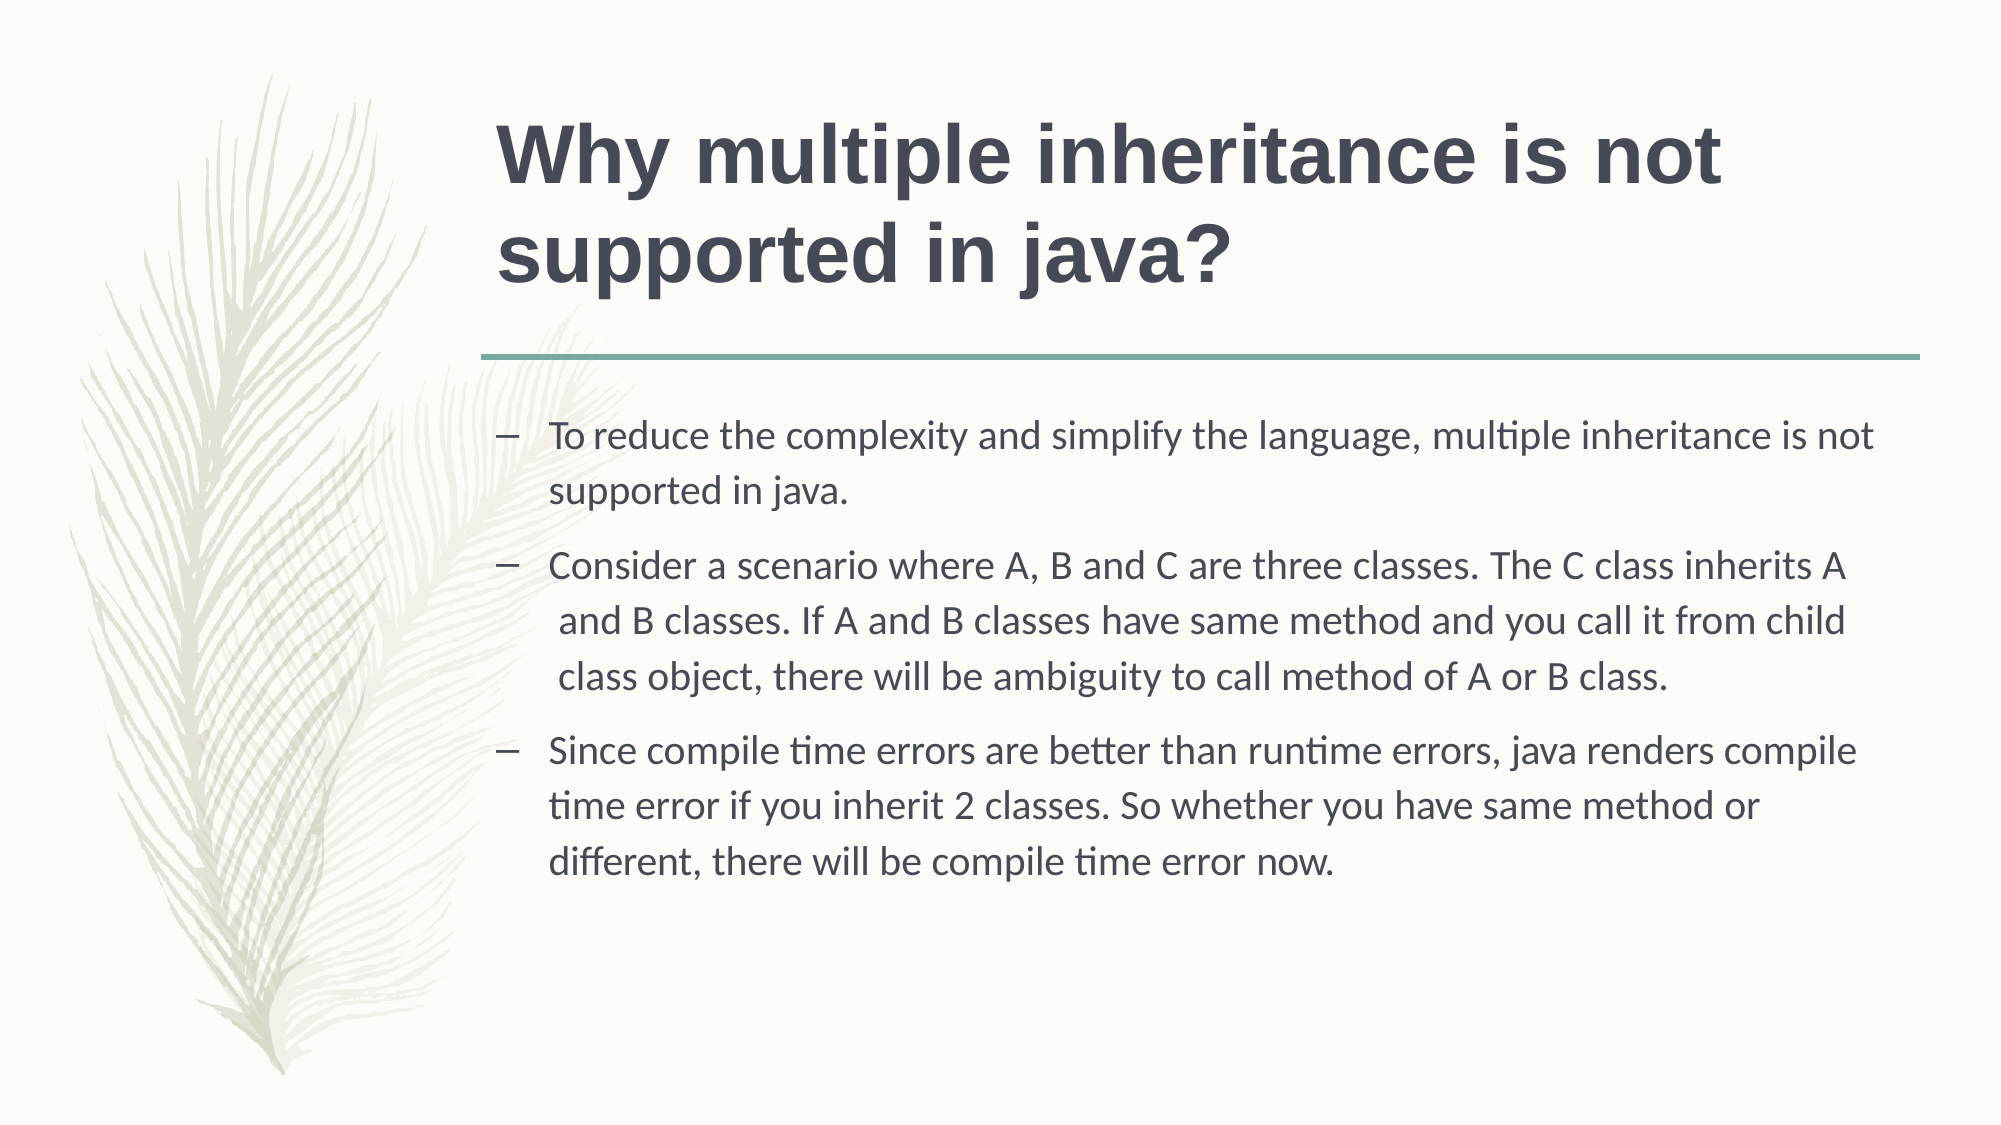

# Why multiple inheritance is not  supported in java?
To reduce the complexity and simplify the language, multiple inheritance is not  supported in java.
Consider a scenario where A, B and C are three classes. The C class inherits A  and B classes. If A and B classes have same method and you call it from child  class object, there will be ambiguity to call method of A or B class.
Since compile time errors are better than runtime errors, java renders compile  time error if you inherit 2 classes. So whether you have same method or  different, there will be compile time error now.